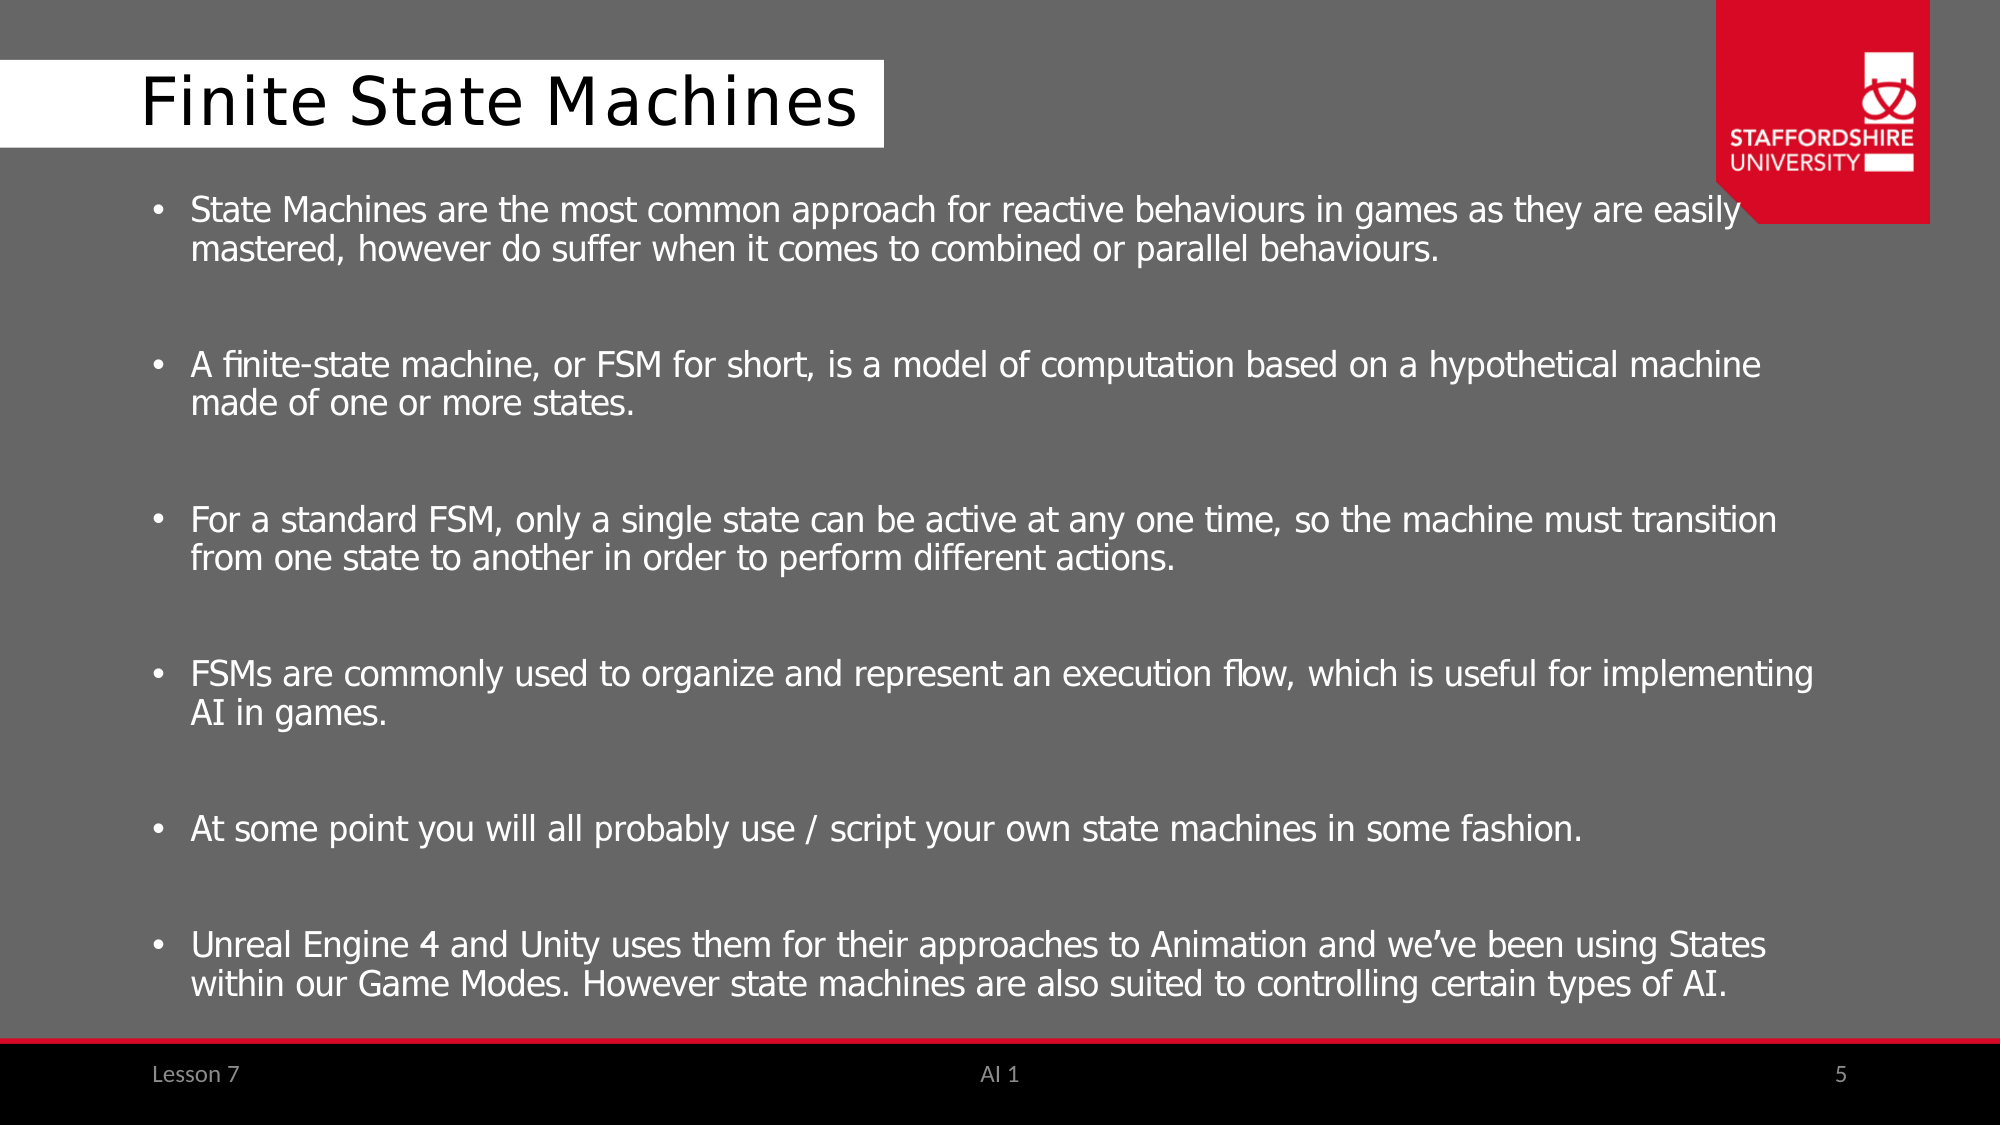

# Finite State Machines
State Machines are the most common approach for reactive behaviours in games as they are easily mastered, however do suffer when it comes to combined or parallel behaviours.

A finite-state machine, or FSM for short, is a model of computation based on a hypothetical machine made of one or more states.

For a standard FSM, only a single state can be active at any one time, so the machine must transition from one state to another in order to perform different actions.

FSMs are commonly used to organize and represent an execution flow, which is useful for implementing AI in games.

At some point you will all probably use / script your own state machines in some fashion.

Unreal Engine 4 and Unity uses them for their approaches to Animation and we’ve been using States within our Game Modes. However state machines are also suited to controlling certain types of AI.

Lesson 7
AI 1
5